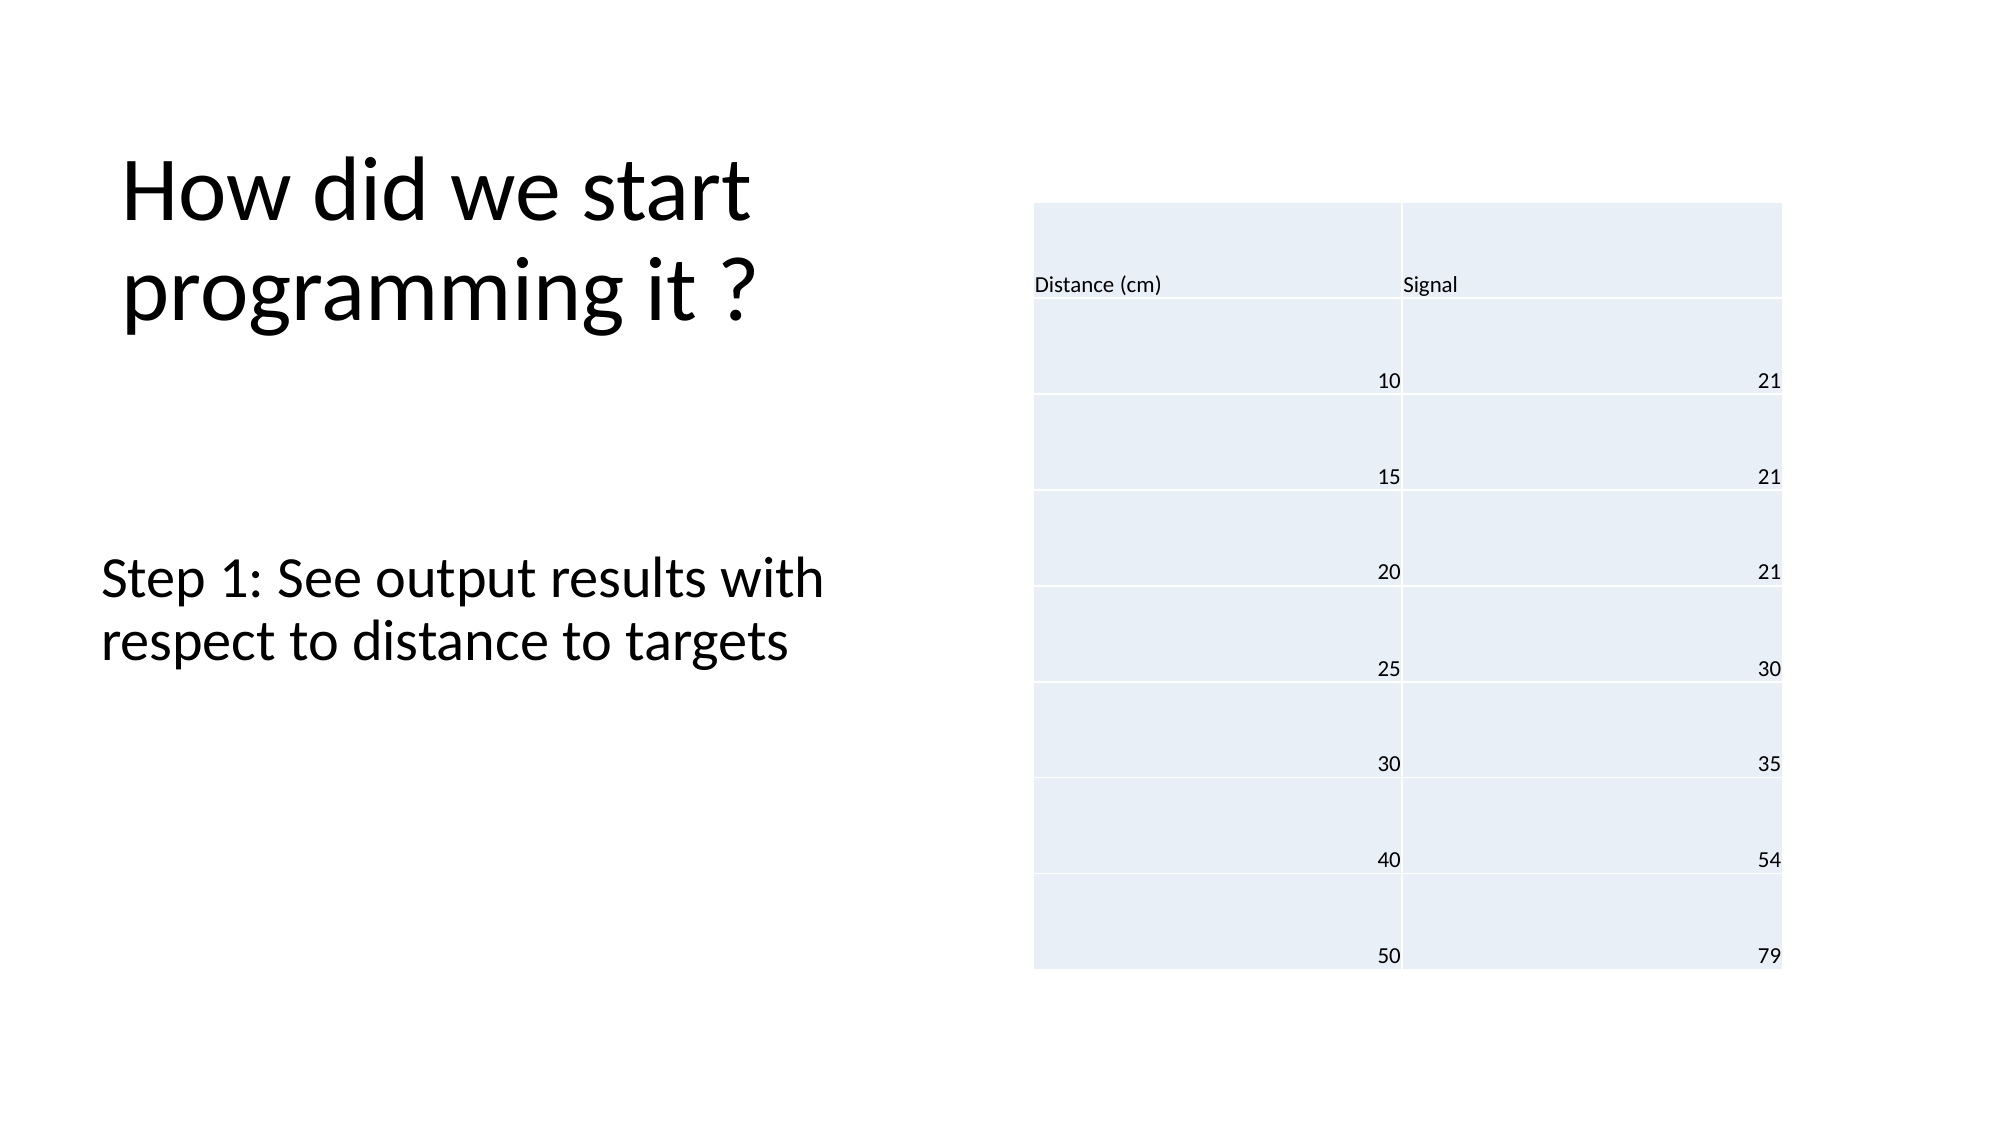

# How did we start programming it ?
| Distance (cm) | Signal |
| --- | --- |
| 10 | 21 |
| 15 | 21 |
| 20 | 21 |
| 25 | 30 |
| 30 | 35 |
| 40 | 54 |
| 50 | 79 |
Step 1: See output results with respect to distance to targets